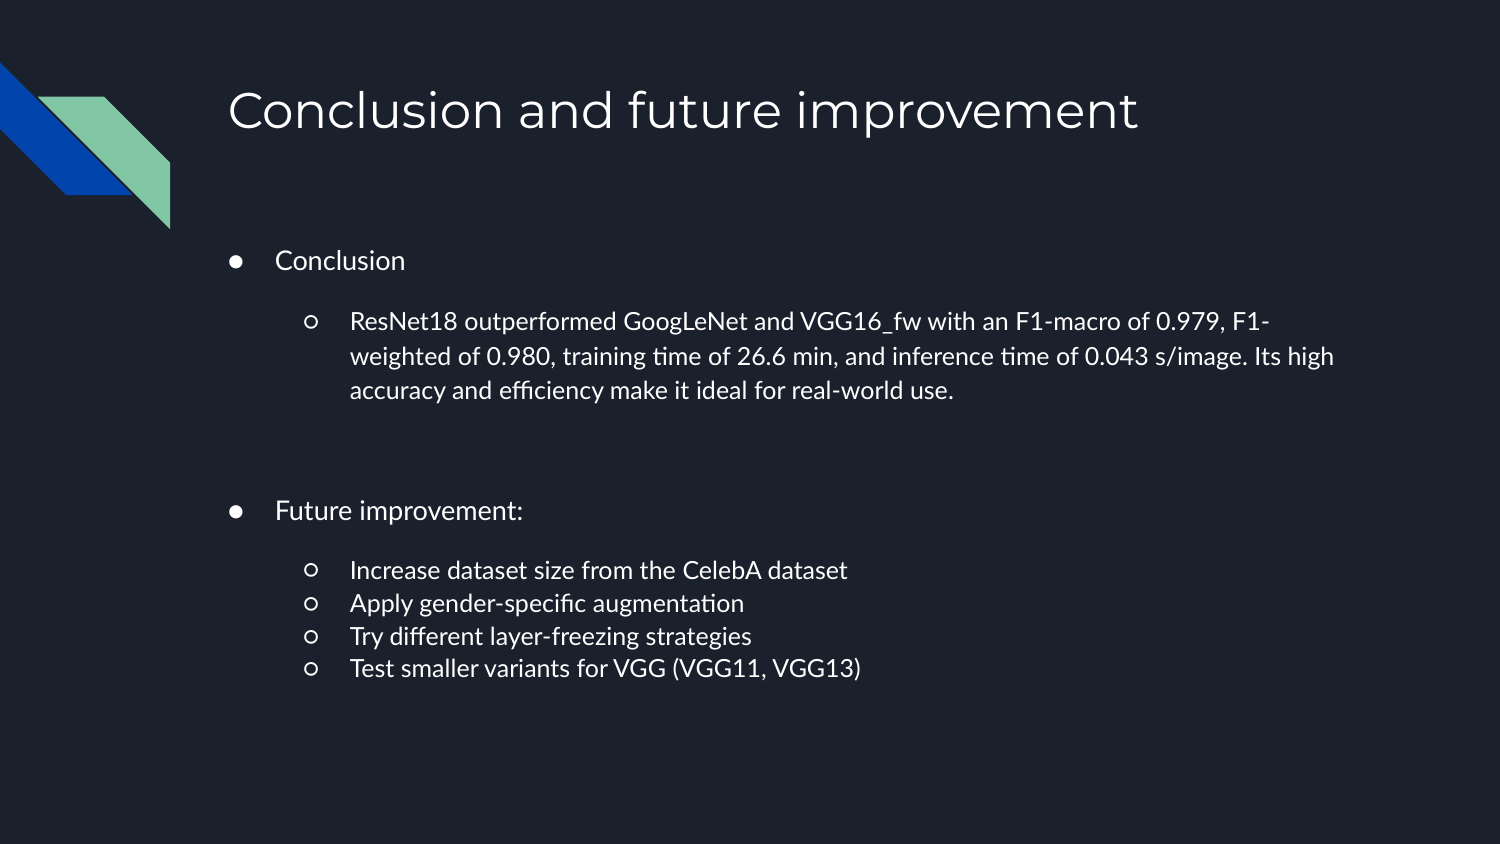

# Conclusion and future improvement
Conclusion
ResNet18 outperformed GoogLeNet and VGG16_fw with an F1-macro of 0.979, F1-weighted of 0.980, training time of 26.6 min, and inference time of 0.043 s/image. Its high accuracy and efficiency make it ideal for real-world use.

Future improvement:
Increase dataset size from the CelebA dataset
Apply gender-specific augmentation
Try different layer-freezing strategies
Test smaller variants for VGG (VGG11, VGG13)